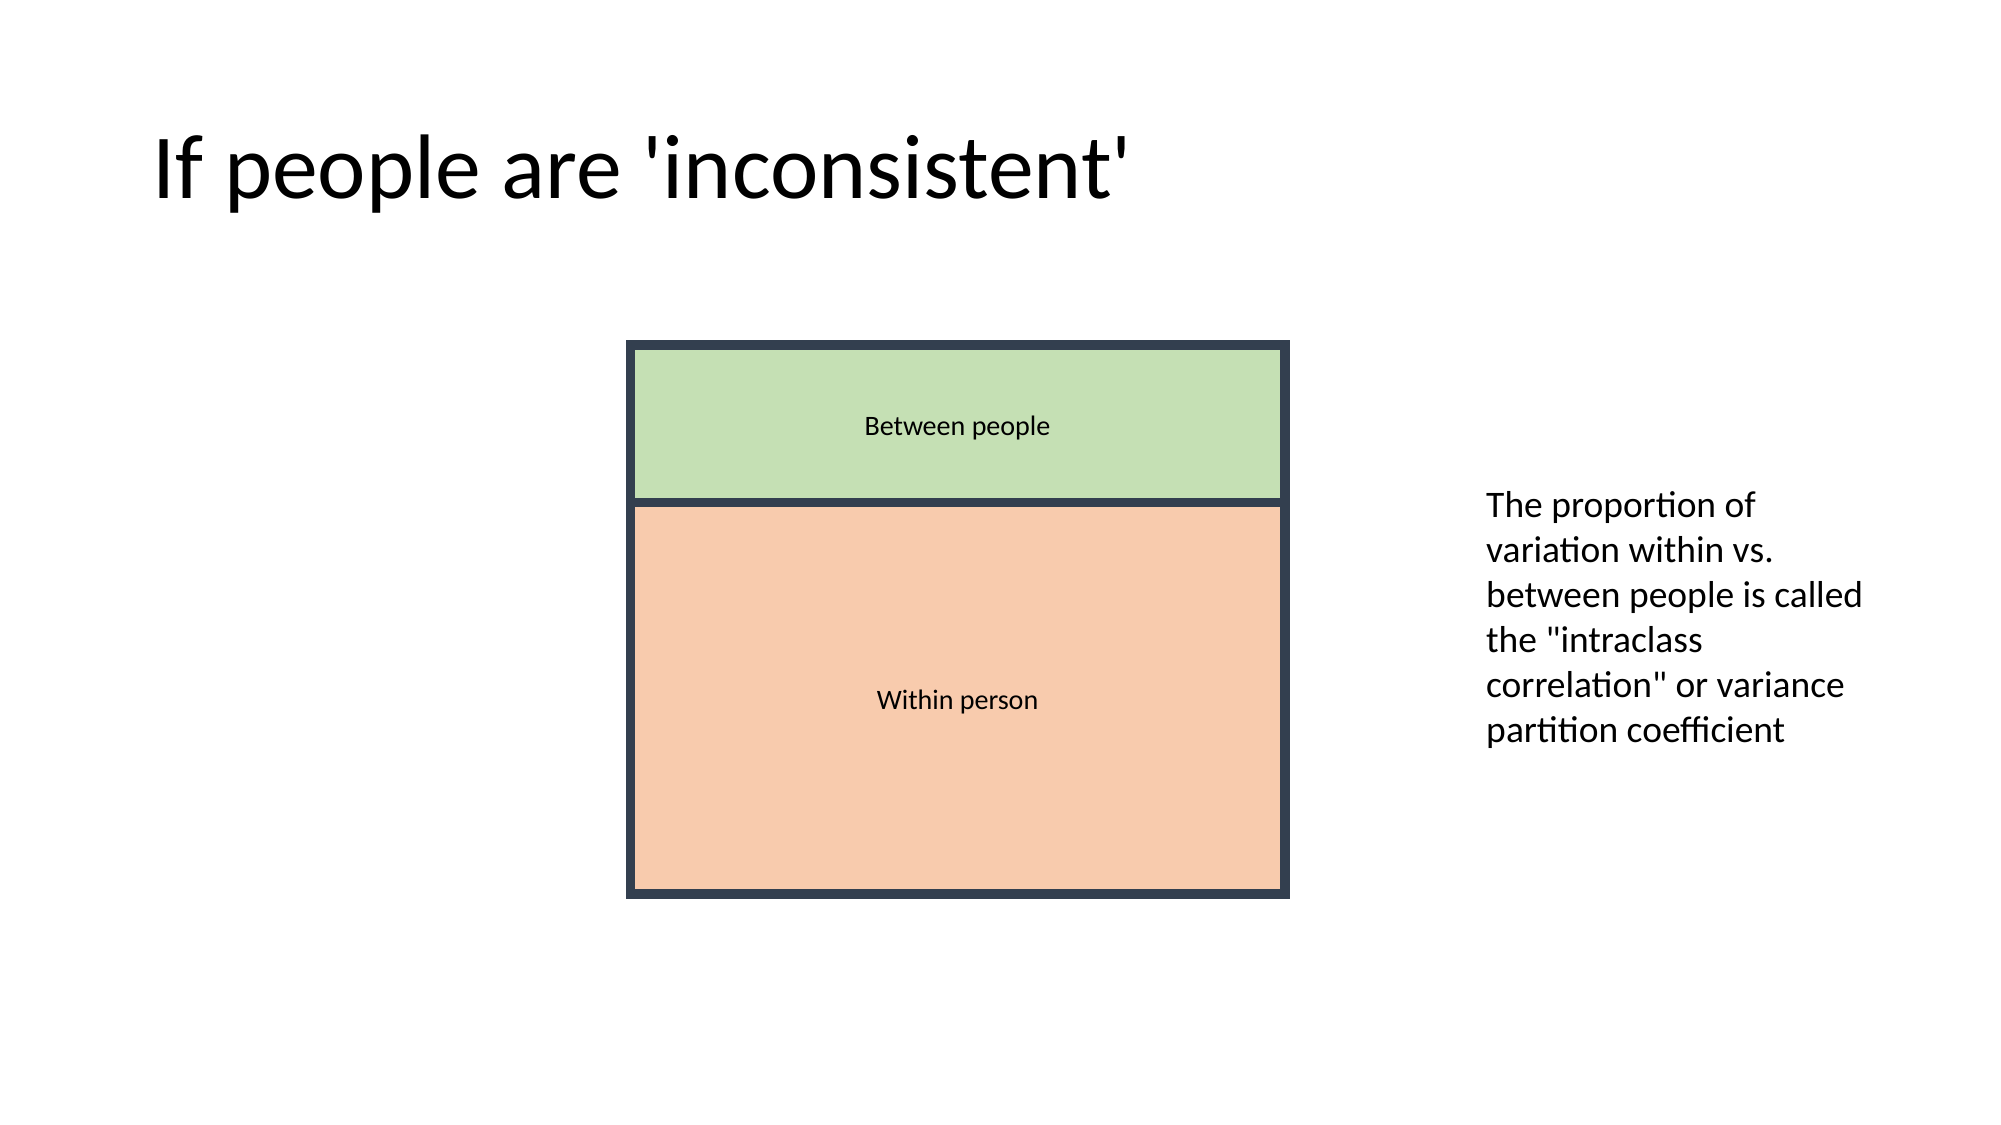

# If people are 'inconsistent'
Between people
The proportion of variation within vs. between people is called the "intraclass correlation" or variance partition coefficient
Within person